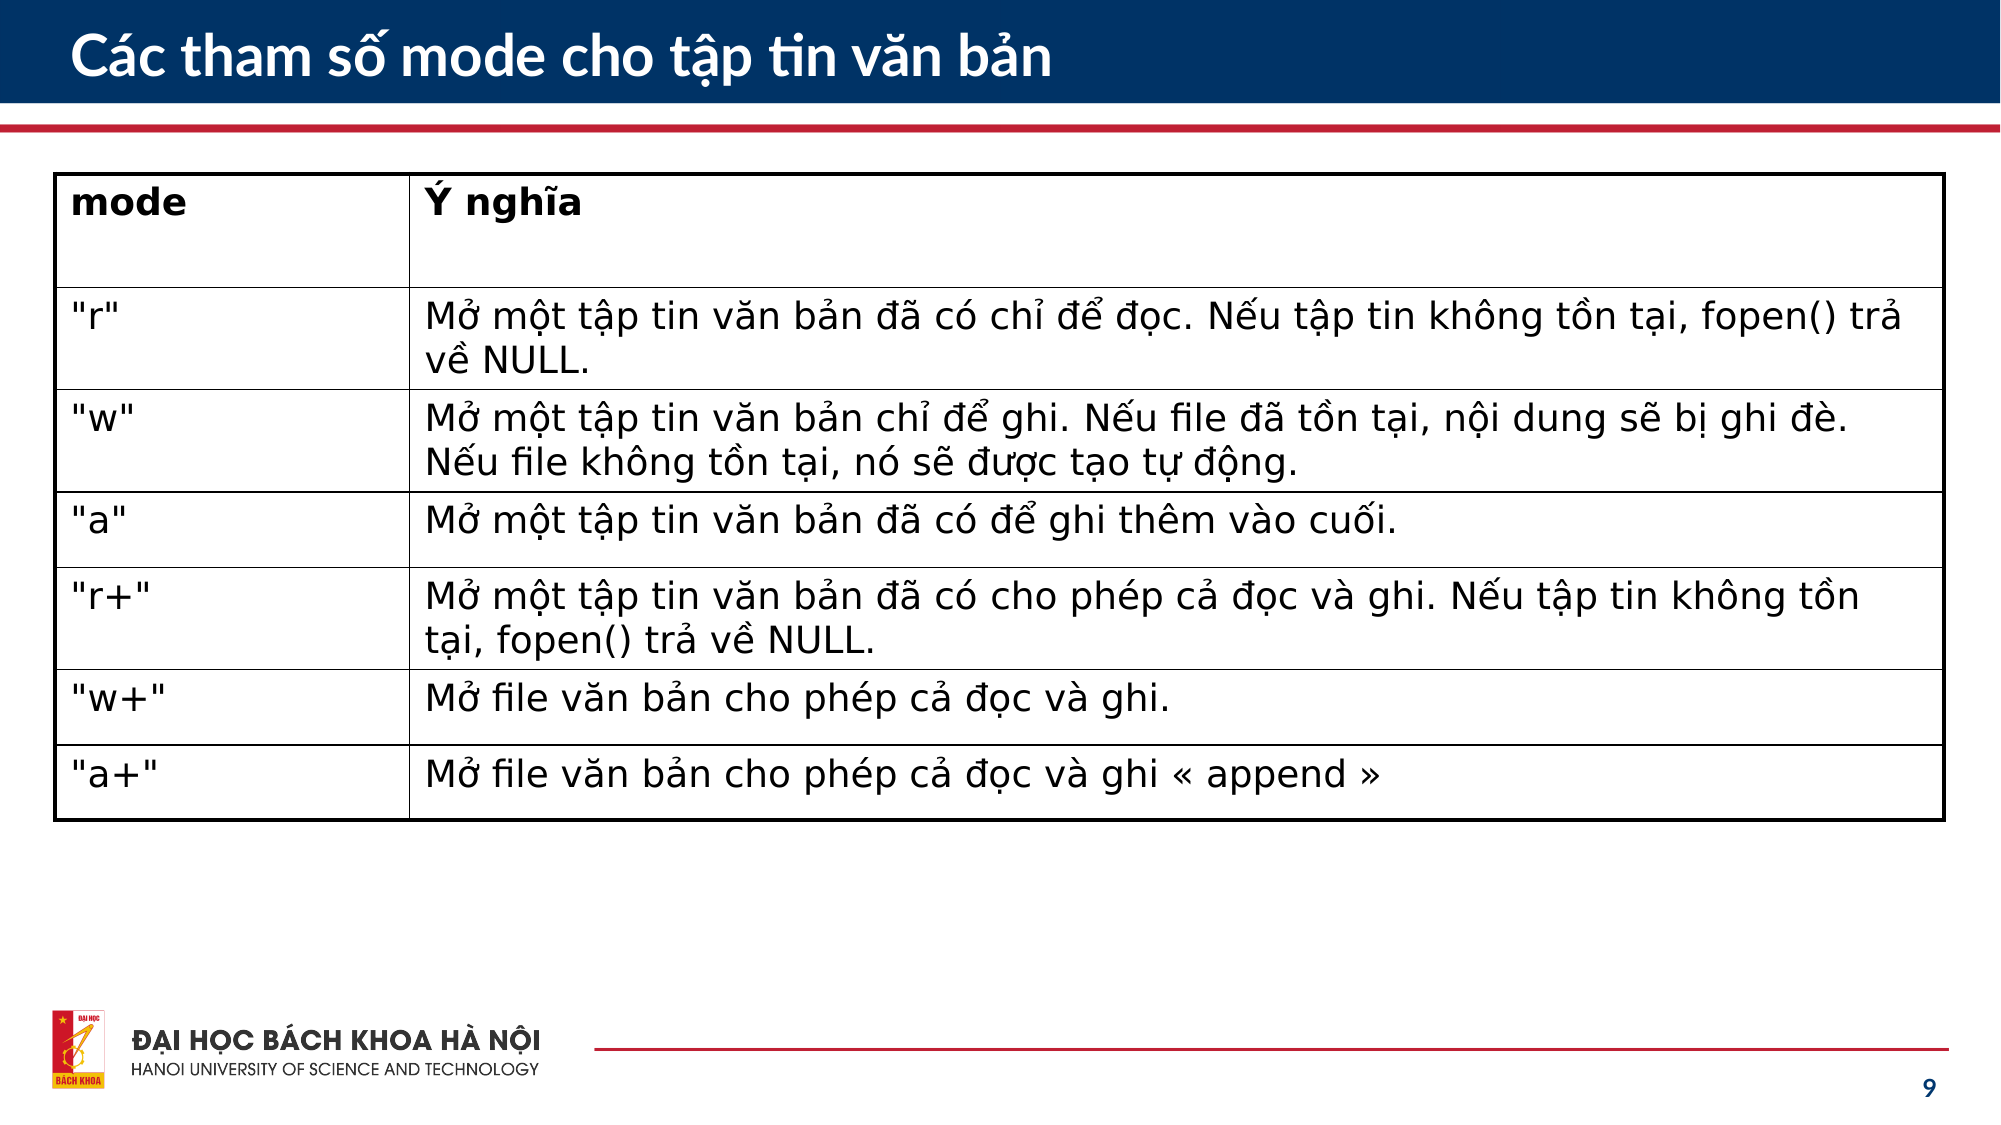

# Các tham số mode cho tập tin văn bản
| mode | Ý nghĩa |
| --- | --- |
| "r" | Mở một tập tin văn bản đã có chỉ để đọc. Nếu tập tin không tồn tại, fopen() trả về NULL. |
| "w" | Mở một tập tin văn bản chỉ để ghi. Nếu file đã tồn tại, nội dung sẽ bị ghi đè. Nếu file không tồn tại, nó sẽ được tạo tự động. |
| "a" | Mở một tập tin văn bản đã có để ghi thêm vào cuối. |
| "r+" | Mở một tập tin văn bản đã có cho phép cả đọc và ghi. Nếu tập tin không tồn tại, fopen() trả về NULL. |
| "w+" | Mở file văn bản cho phép cả đọc và ghi. |
| "a+" | Mở file văn bản cho phép cả đọc và ghi « append » |
9